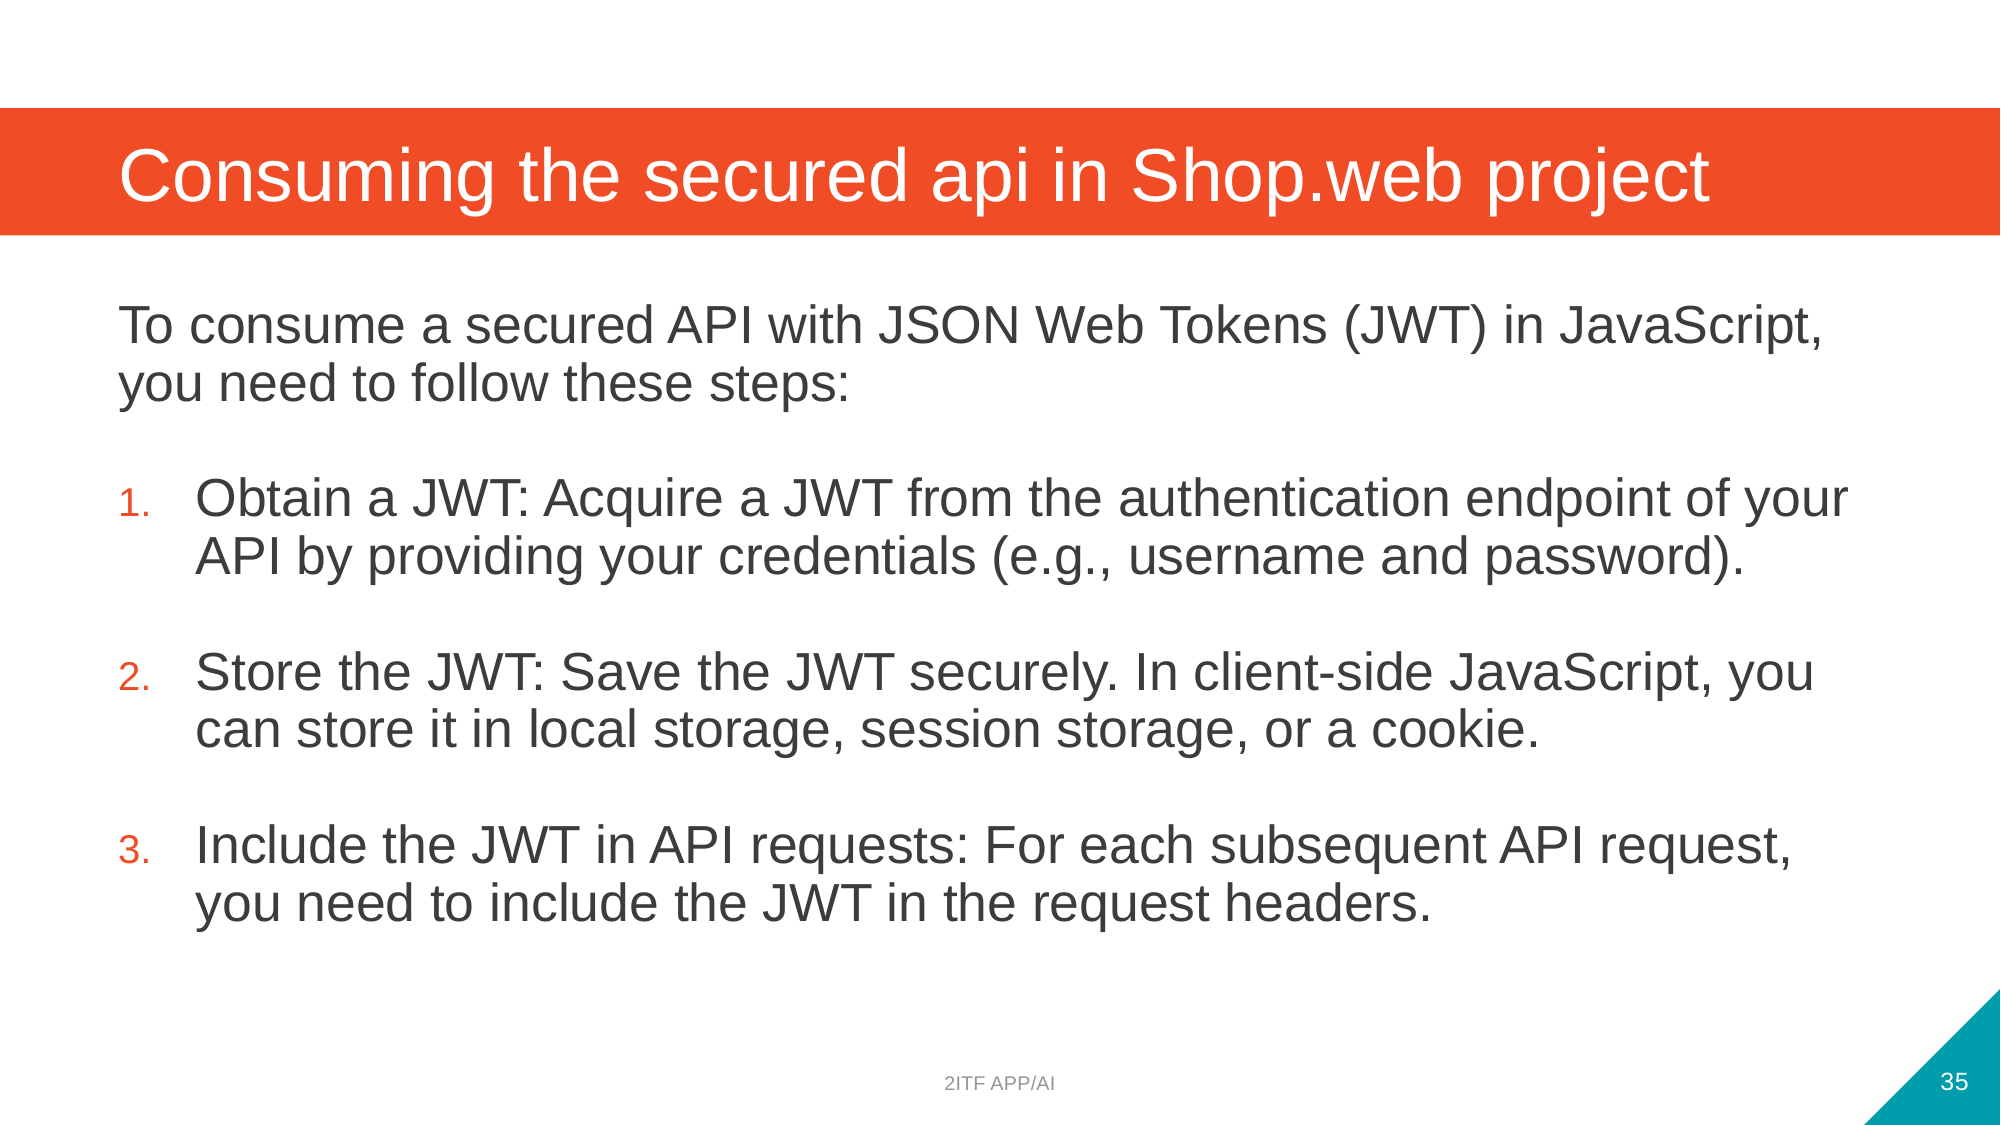

# Consuming the secured api in Shop.web project
To consume a secured API with JSON Web Tokens (JWT) in JavaScript, you need to follow these steps:

Obtain a JWT: Acquire a JWT from the authentication endpoint of your API by providing your credentials (e.g., username and password).

Store the JWT: Save the JWT securely. In client-side JavaScript, you can store it in local storage, session storage, or a cookie.

Include the JWT in API requests: For each subsequent API request, you need to include the JWT in the request headers.
35
2ITF APP/AI